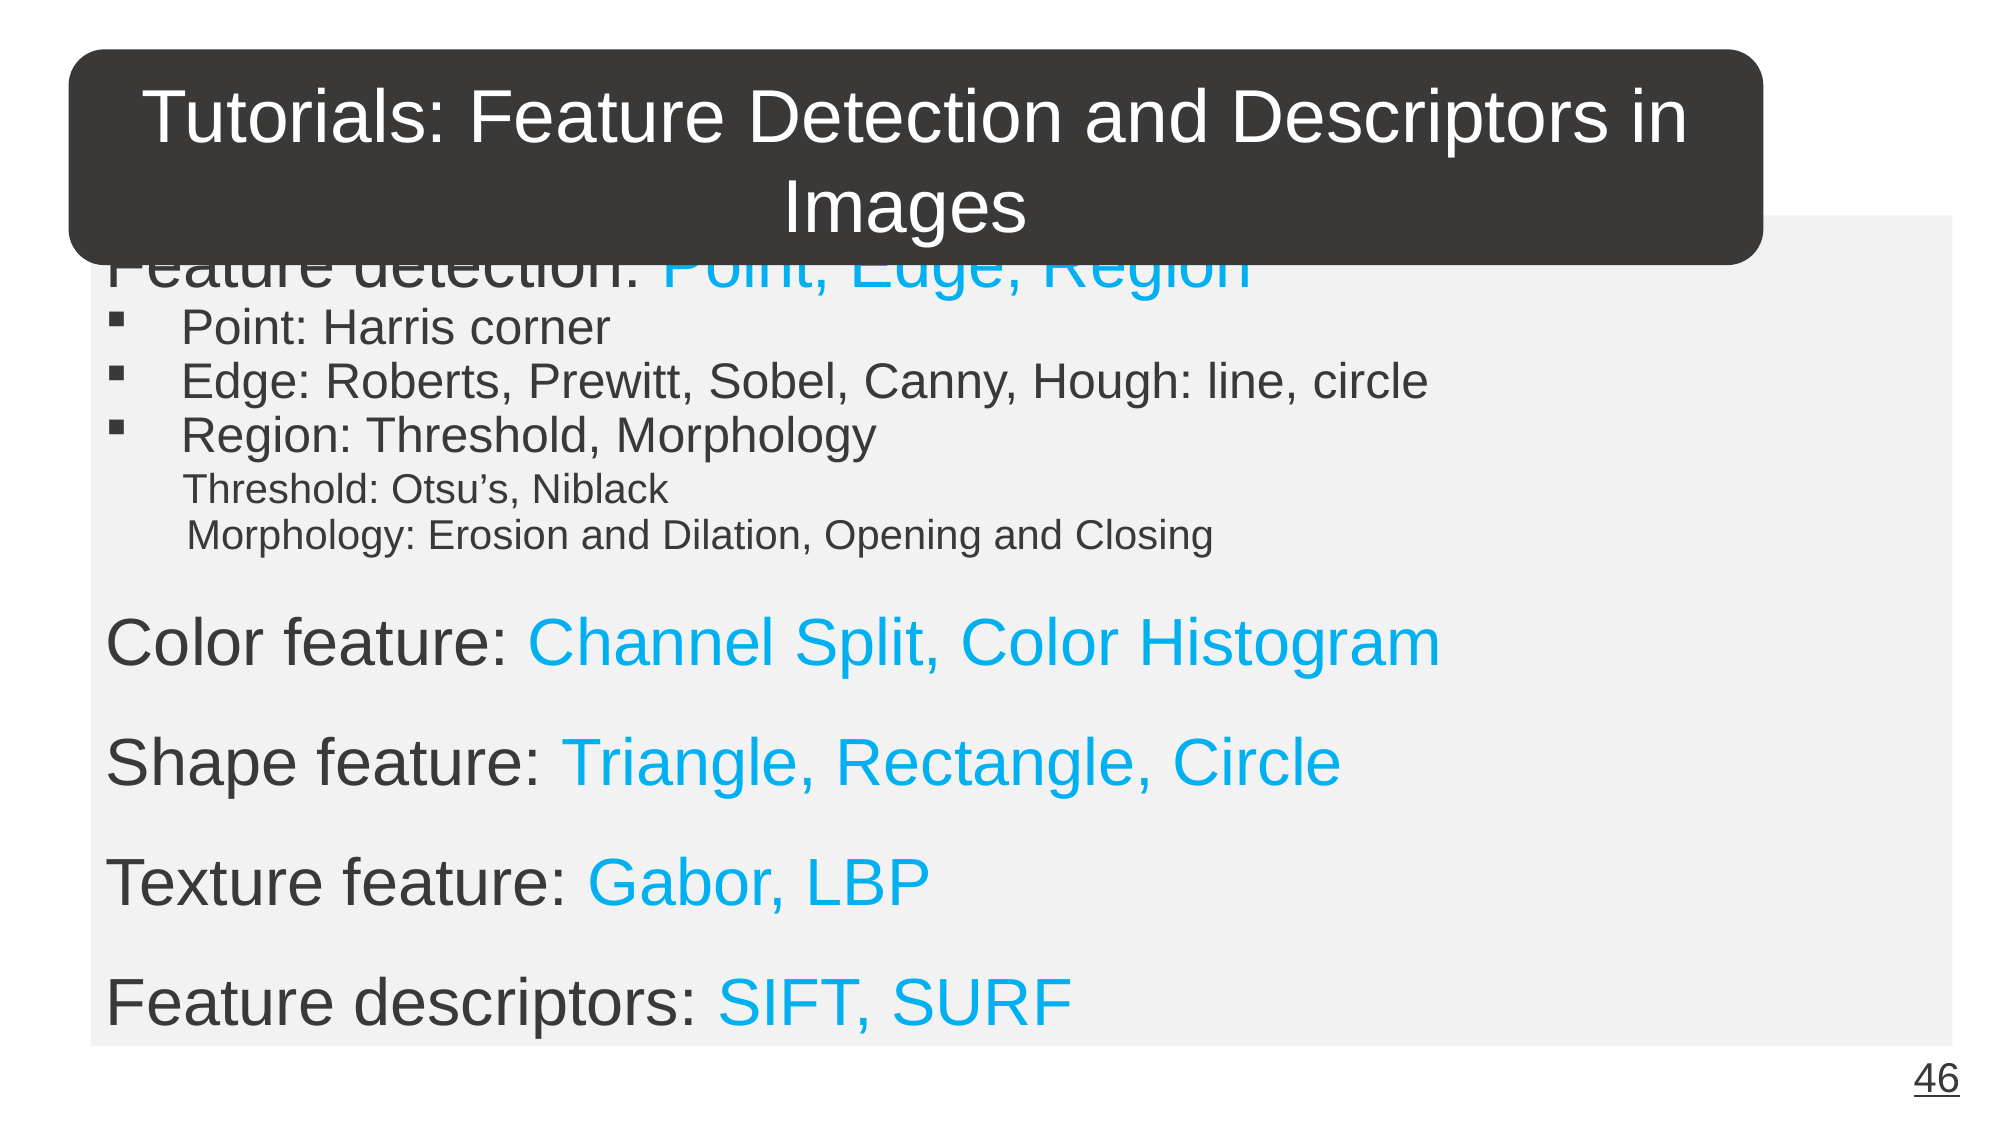

Tutorials: Feature Detection and Descriptors in Images
Feature detection: Point, Edge, Region
Point: Harris corner
Edge: Roberts, Prewitt, Sobel, Canny, Hough: line, circle
Region: Threshold, Morphology
      Threshold: Otsu’s, Niblack
       Morphology: Erosion and Dilation, Opening and Closing
Color feature: Channel Split, Color Histogram
Shape feature: Triangle, Rectangle, Circle
Texture feature: Gabor, LBP
Feature descriptors: SIFT, SURF
46